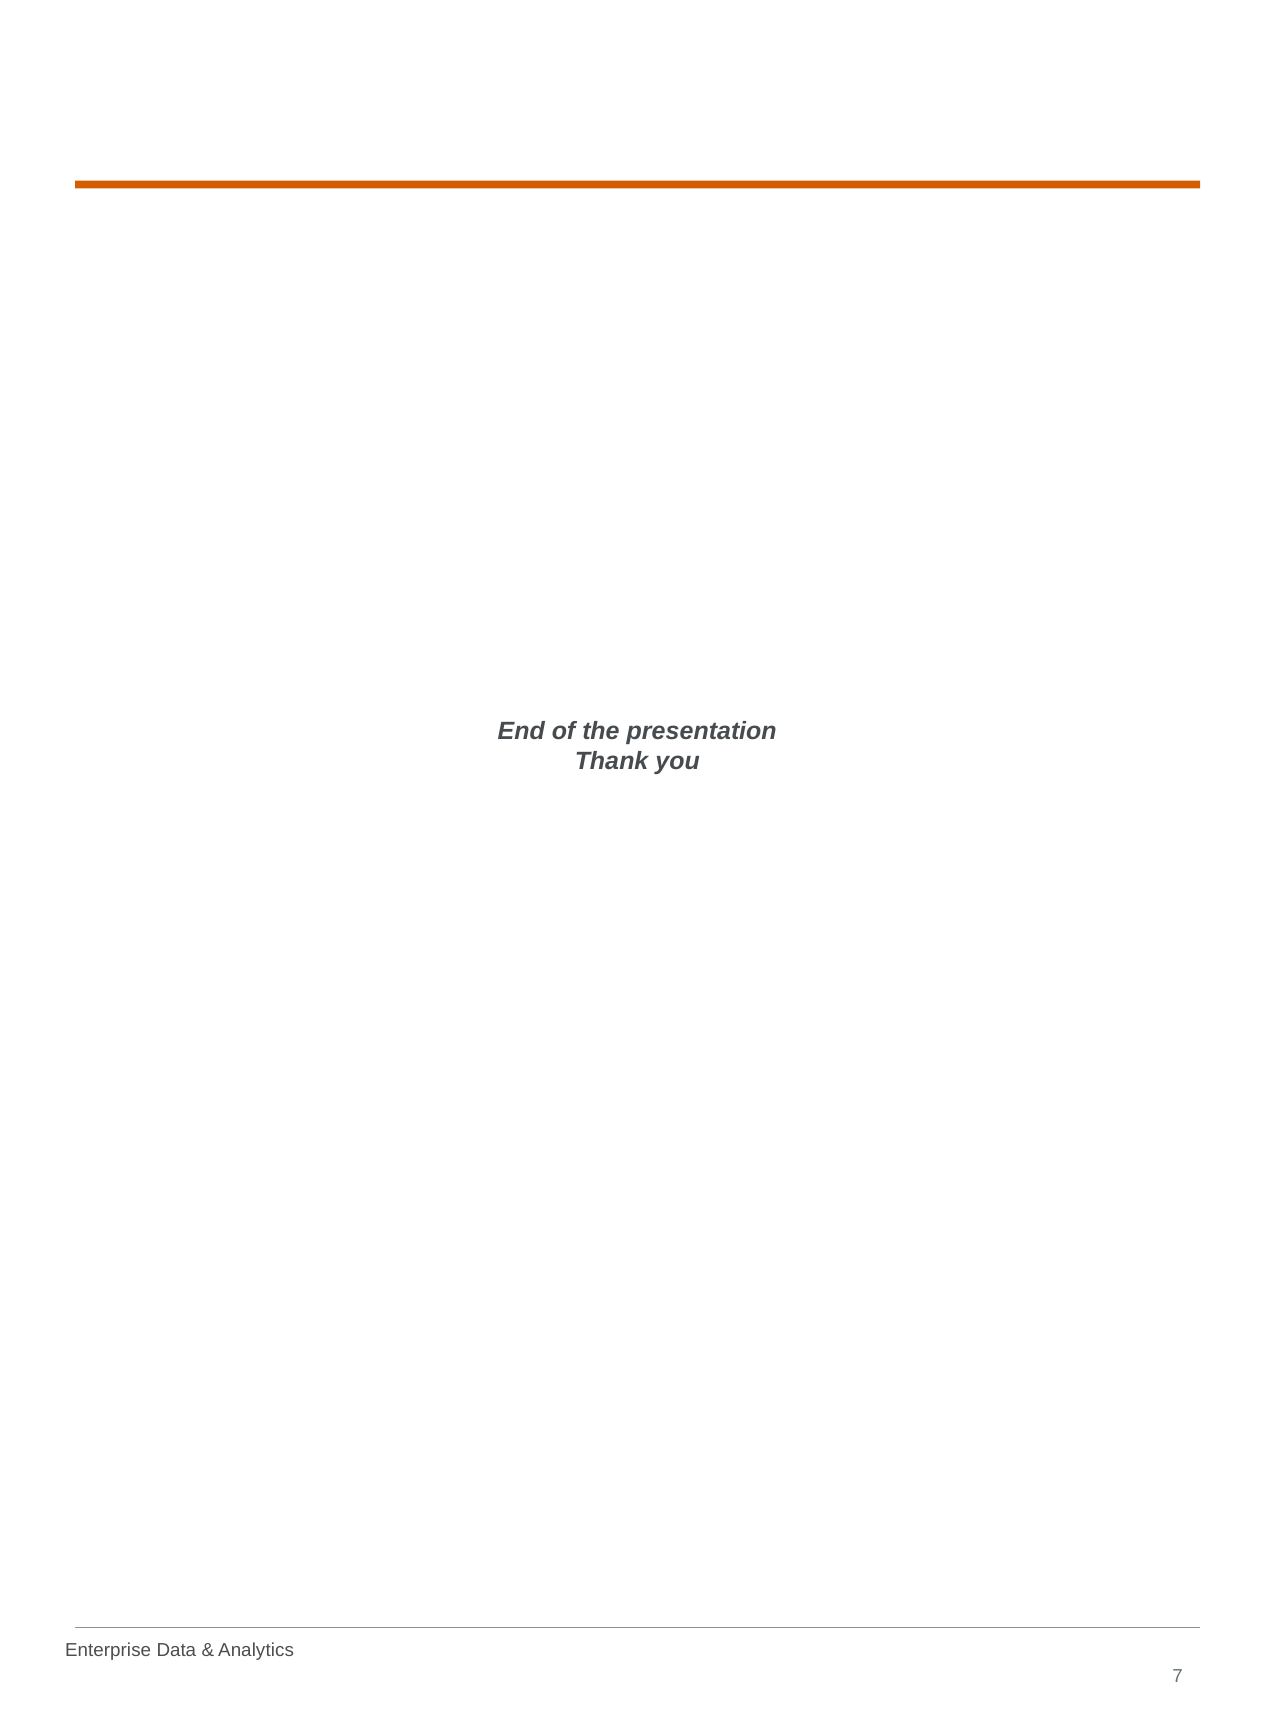

End of the presentation
Thank you
Enterprise Data & Analytics
7